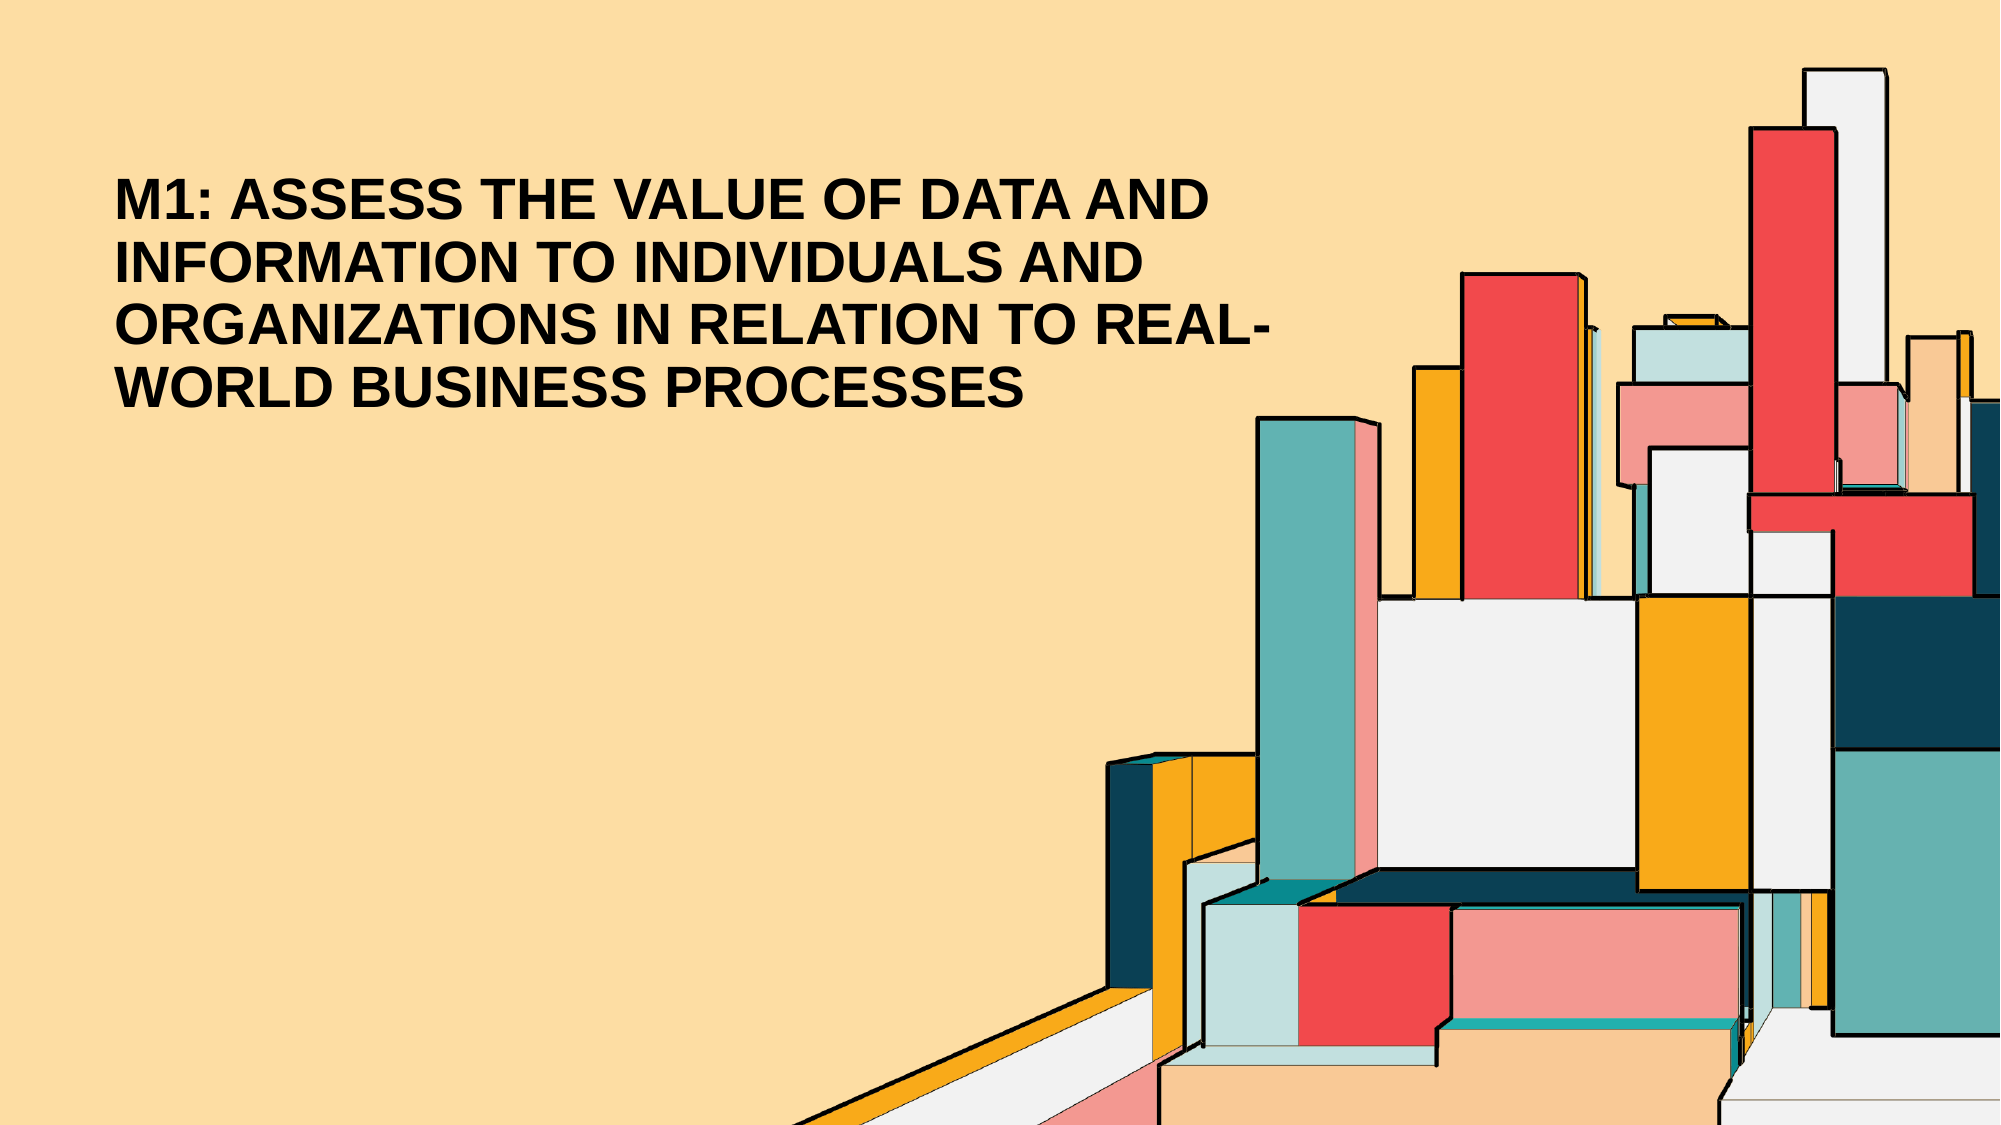

# M1: ASSESS THE VALUE OF DATA AND INFORMATION TO INDIVIDUALS AND ORGANIZATIONS IN RELATION TO REAL-WORLD BUSINESS PROCESSES